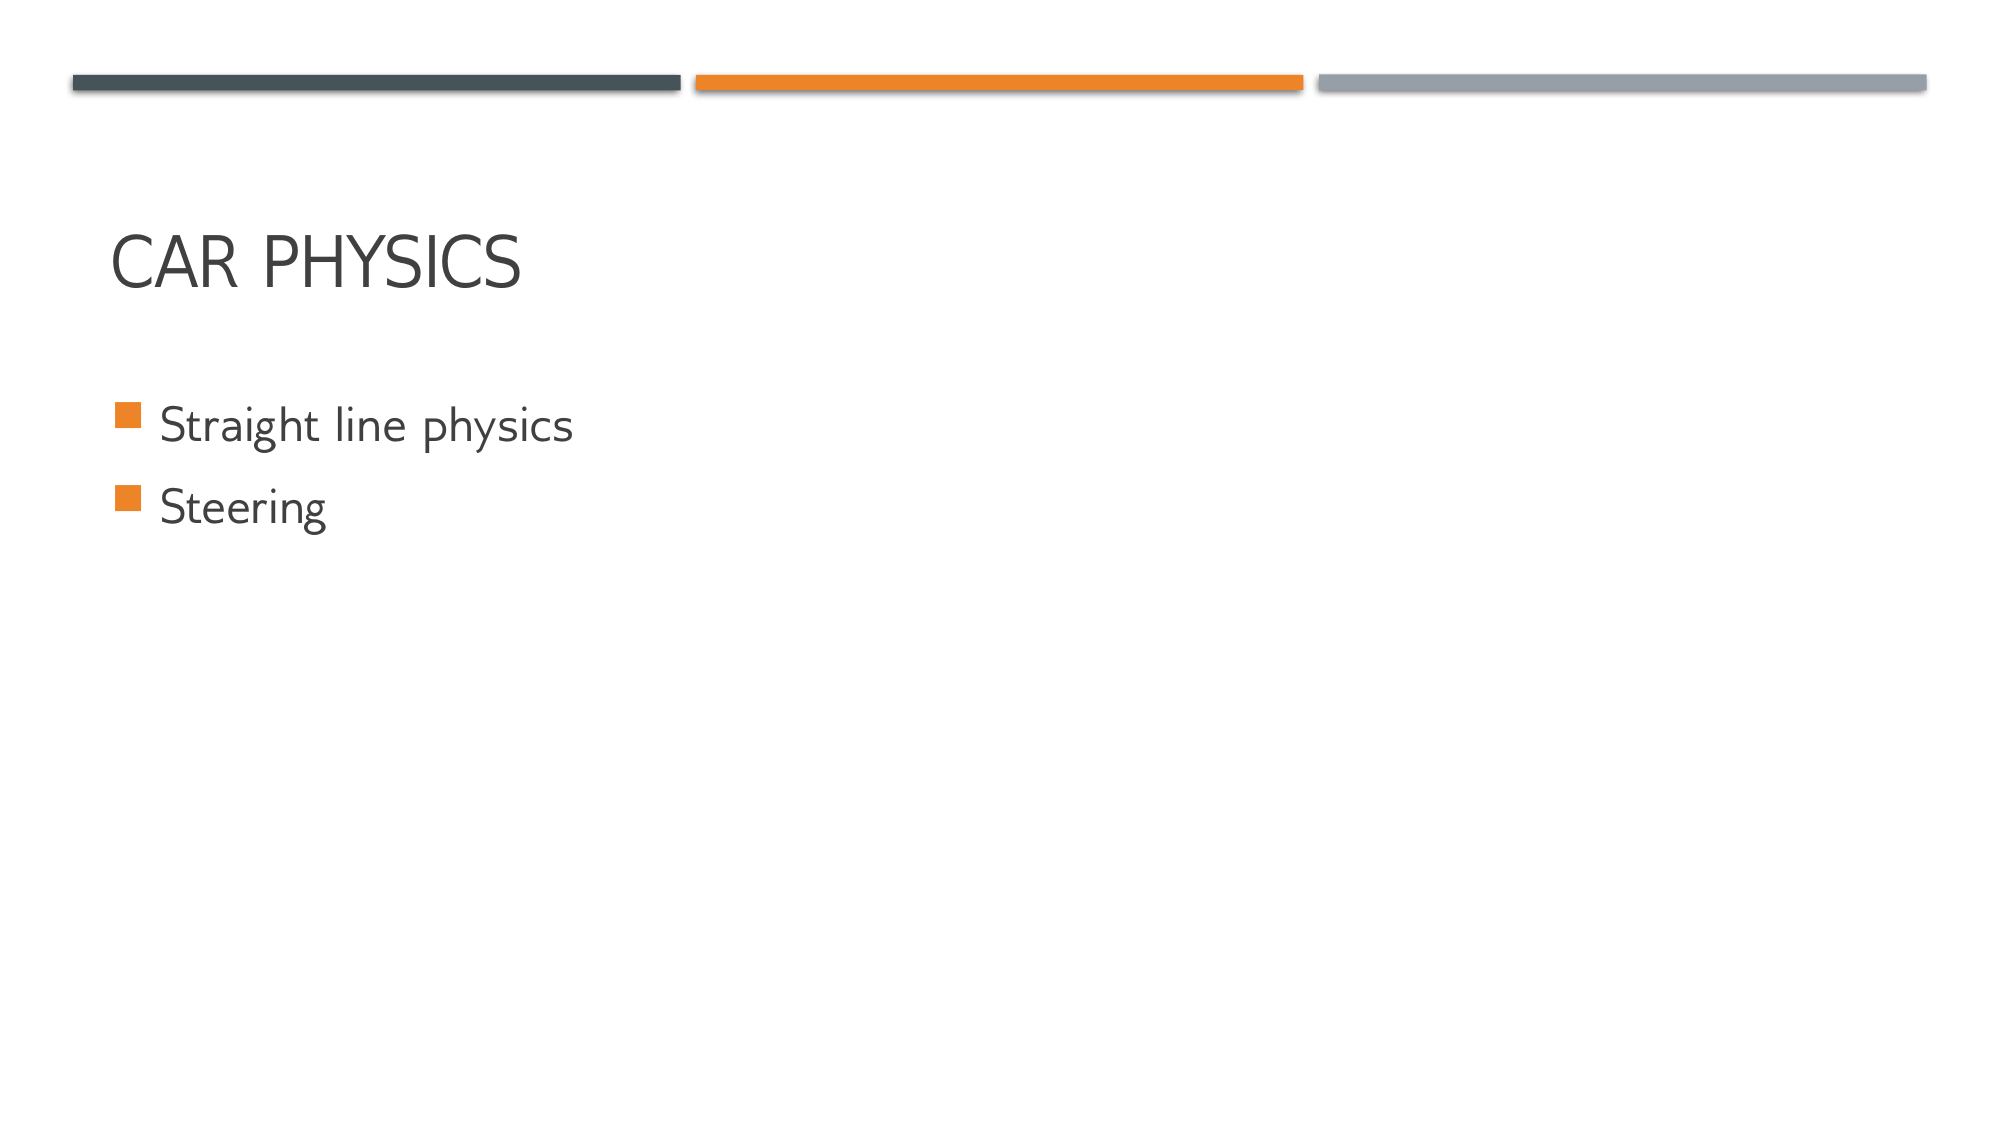

# Car physics
Straight line physics
Steering